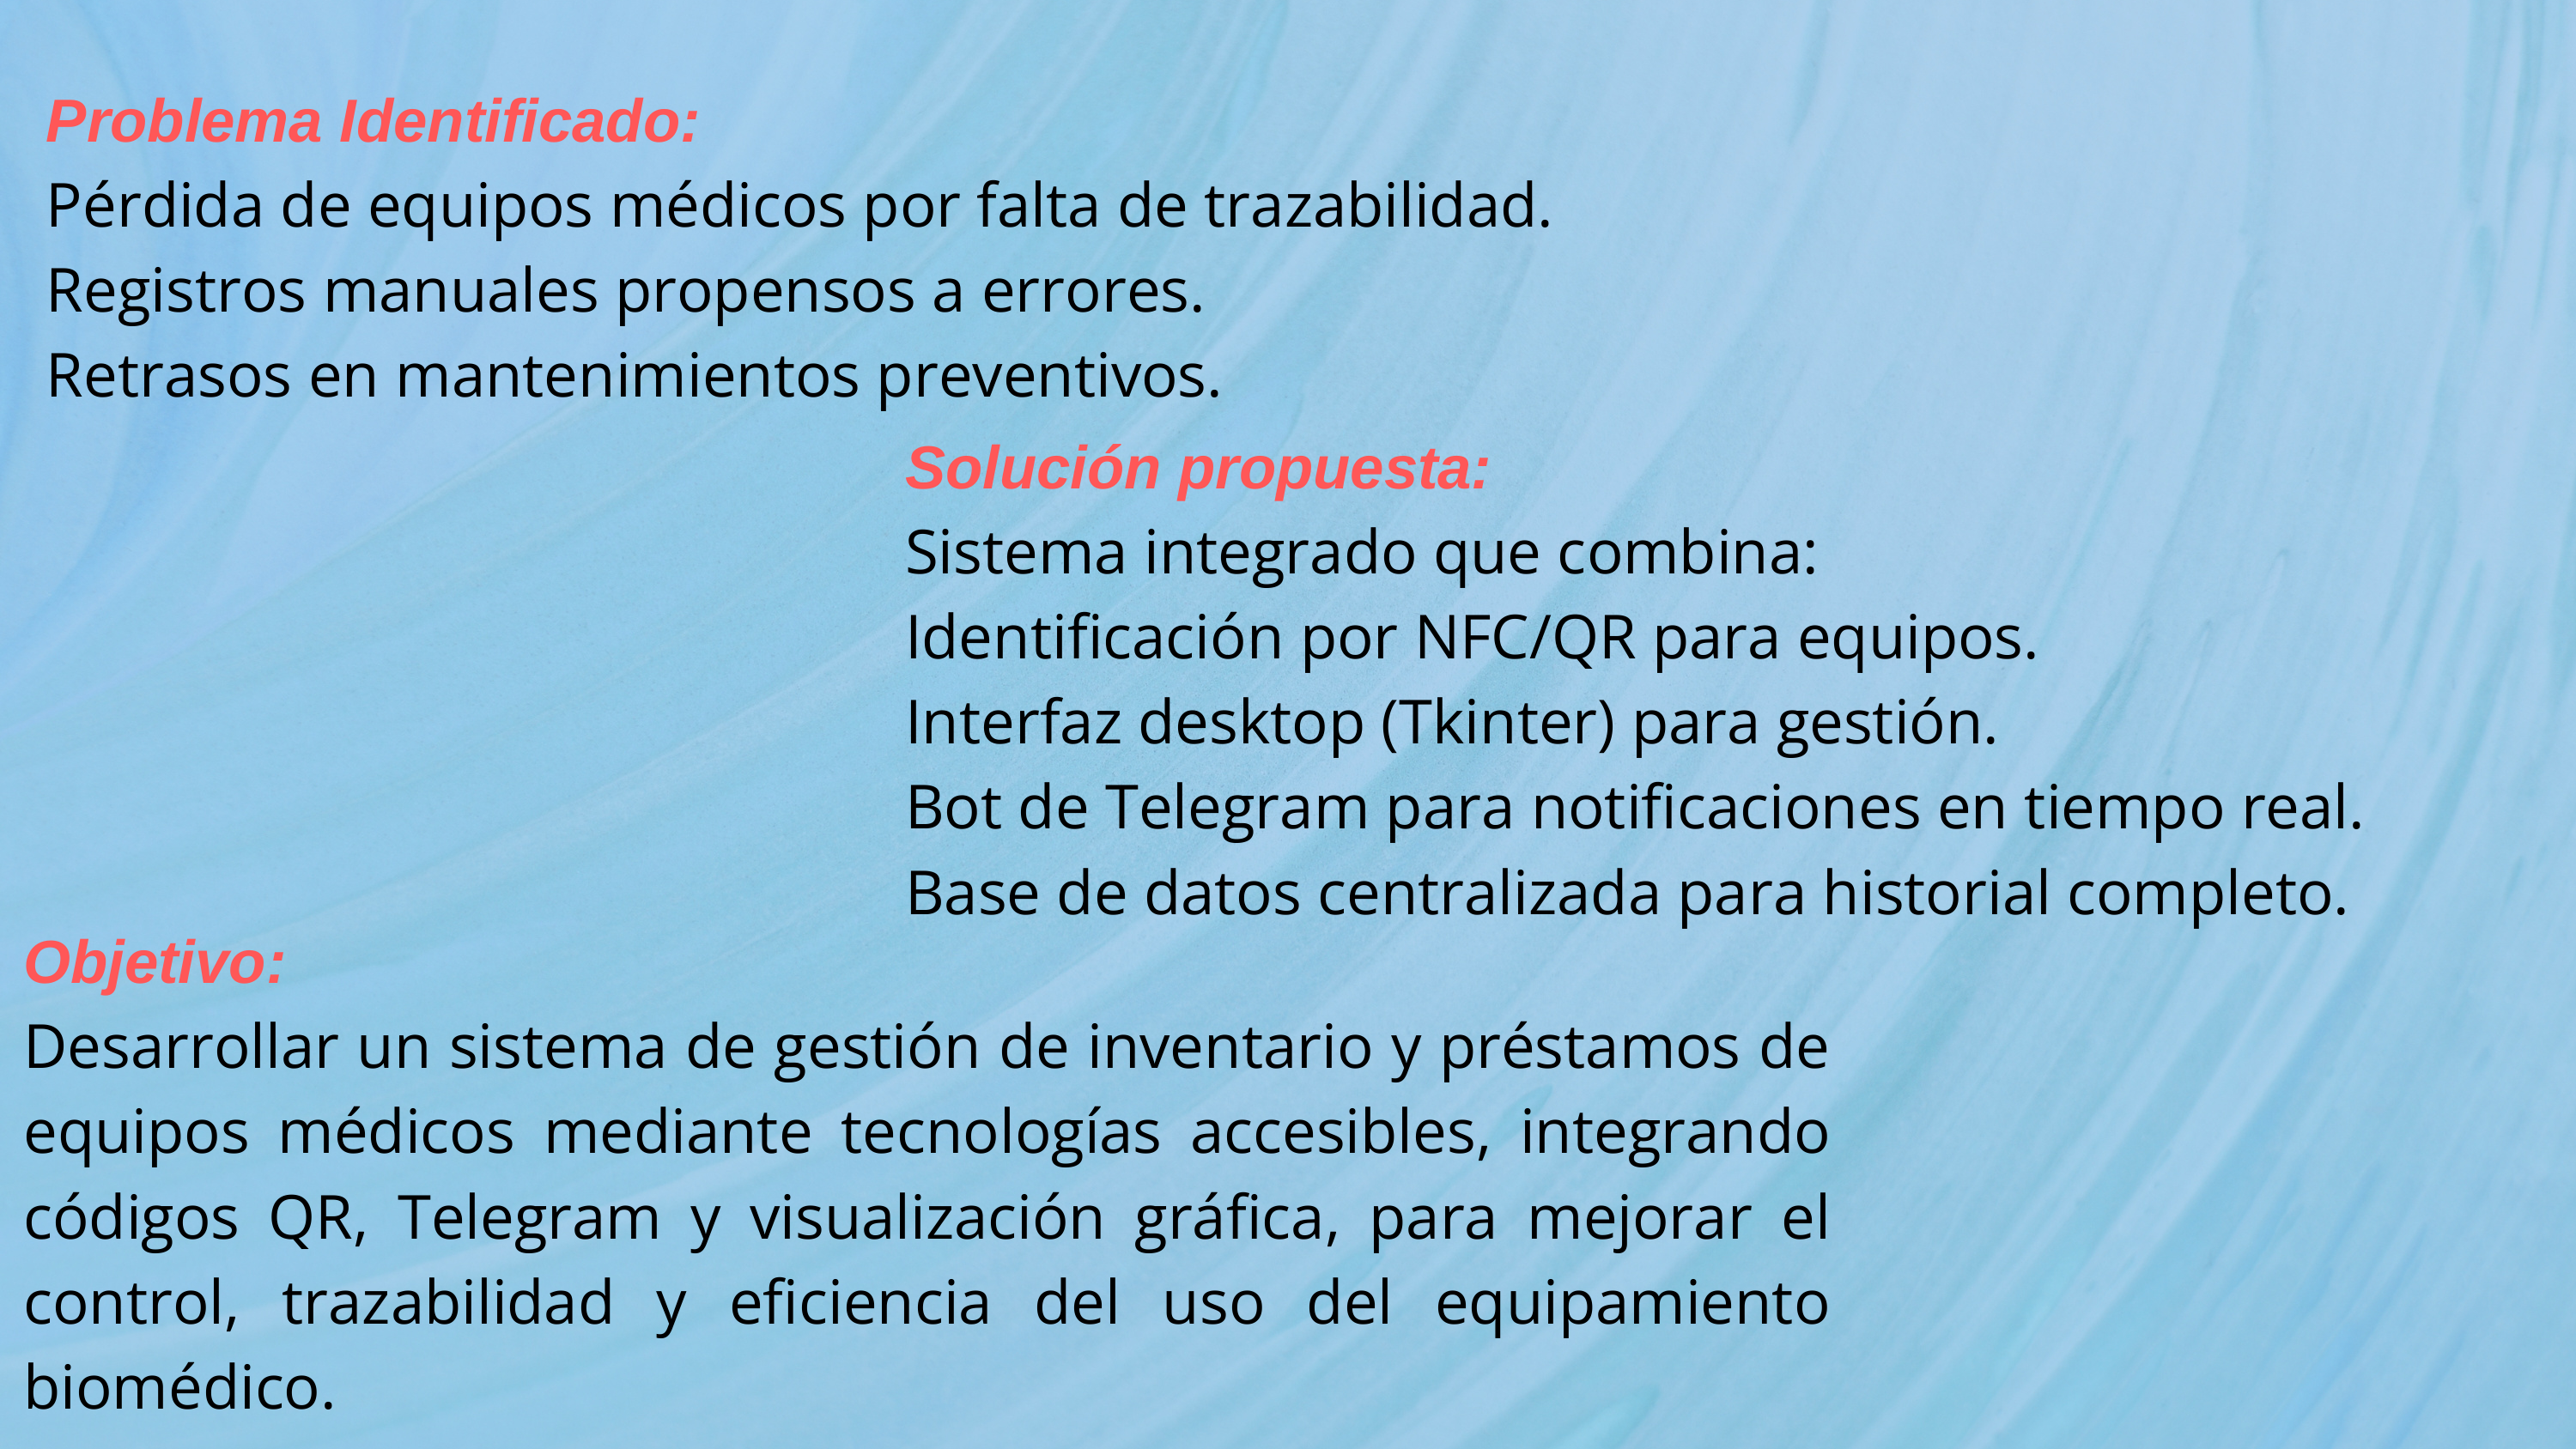

Problema Identificado:
Pérdida de equipos médicos por falta de trazabilidad.
Registros manuales propensos a errores.
Retrasos en mantenimientos preventivos.
Solución propuesta:
Sistema integrado que combina:
Identificación por NFC/QR para equipos.
Interfaz desktop (Tkinter) para gestión.
Bot de Telegram para notificaciones en tiempo real.
Base de datos centralizada para historial completo.
Objetivo:
Desarrollar un sistema de gestión de inventario y préstamos de equipos médicos mediante tecnologías accesibles, integrando códigos QR, Telegram y visualización gráfica, para mejorar el control, trazabilidad y eficiencia del uso del equipamiento biomédico.